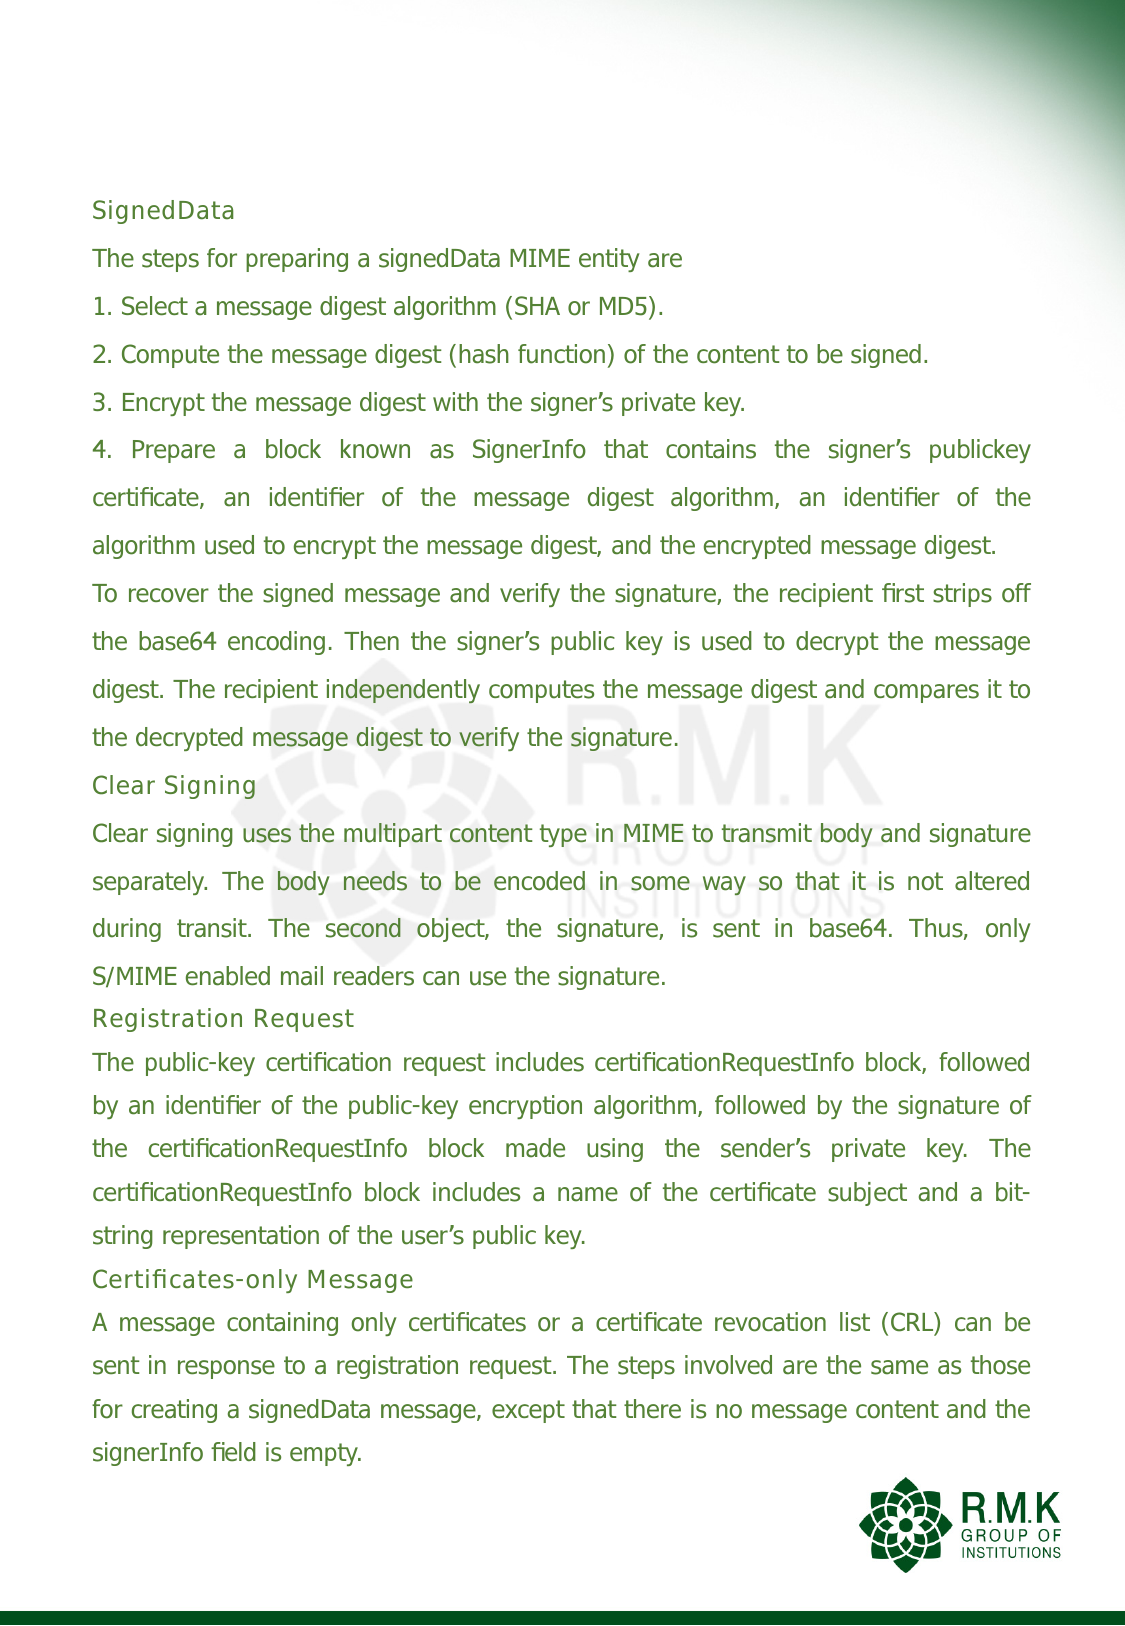

#
SignedData
The steps for preparing a signedData MIME entity are
1. Select a message digest algorithm (SHA or MD5).
2. Compute the message digest (hash function) of the content to be signed.
3. Encrypt the message digest with the signer’s private key.
4. Prepare a block known as SignerInfo that contains the signer’s publickey certificate, an identifier of the message digest algorithm, an identifier of the algorithm used to encrypt the message digest, and the encrypted message digest.
To recover the signed message and verify the signature, the recipient first strips off the base64 encoding. Then the signer’s public key is used to decrypt the message digest. The recipient independently computes the message digest and compares it to the decrypted message digest to verify the signature.
Clear Signing
Clear signing uses the multipart content type in MIME to transmit body and signature separately. The body needs to be encoded in some way so that it is not altered during transit. The second object, the signature, is sent in base64. Thus, only S/MIME enabled mail readers can use the signature.
Registration Request
The public-key certification request includes certificationRequestInfo block, followed by an identifier of the public-key encryption algorithm, followed by the signature of the certificationRequestInfo block made using the sender’s private key. The certificationRequestInfo block includes a name of the certificate subject and a bit-string representation of the user’s public key.
Certificates-only Message
A message containing only certificates or a certificate revocation list (CRL) can be sent in response to a registration request. The steps involved are the same as those for creating a signedData message, except that there is no message content and the signerInfo field is empty.